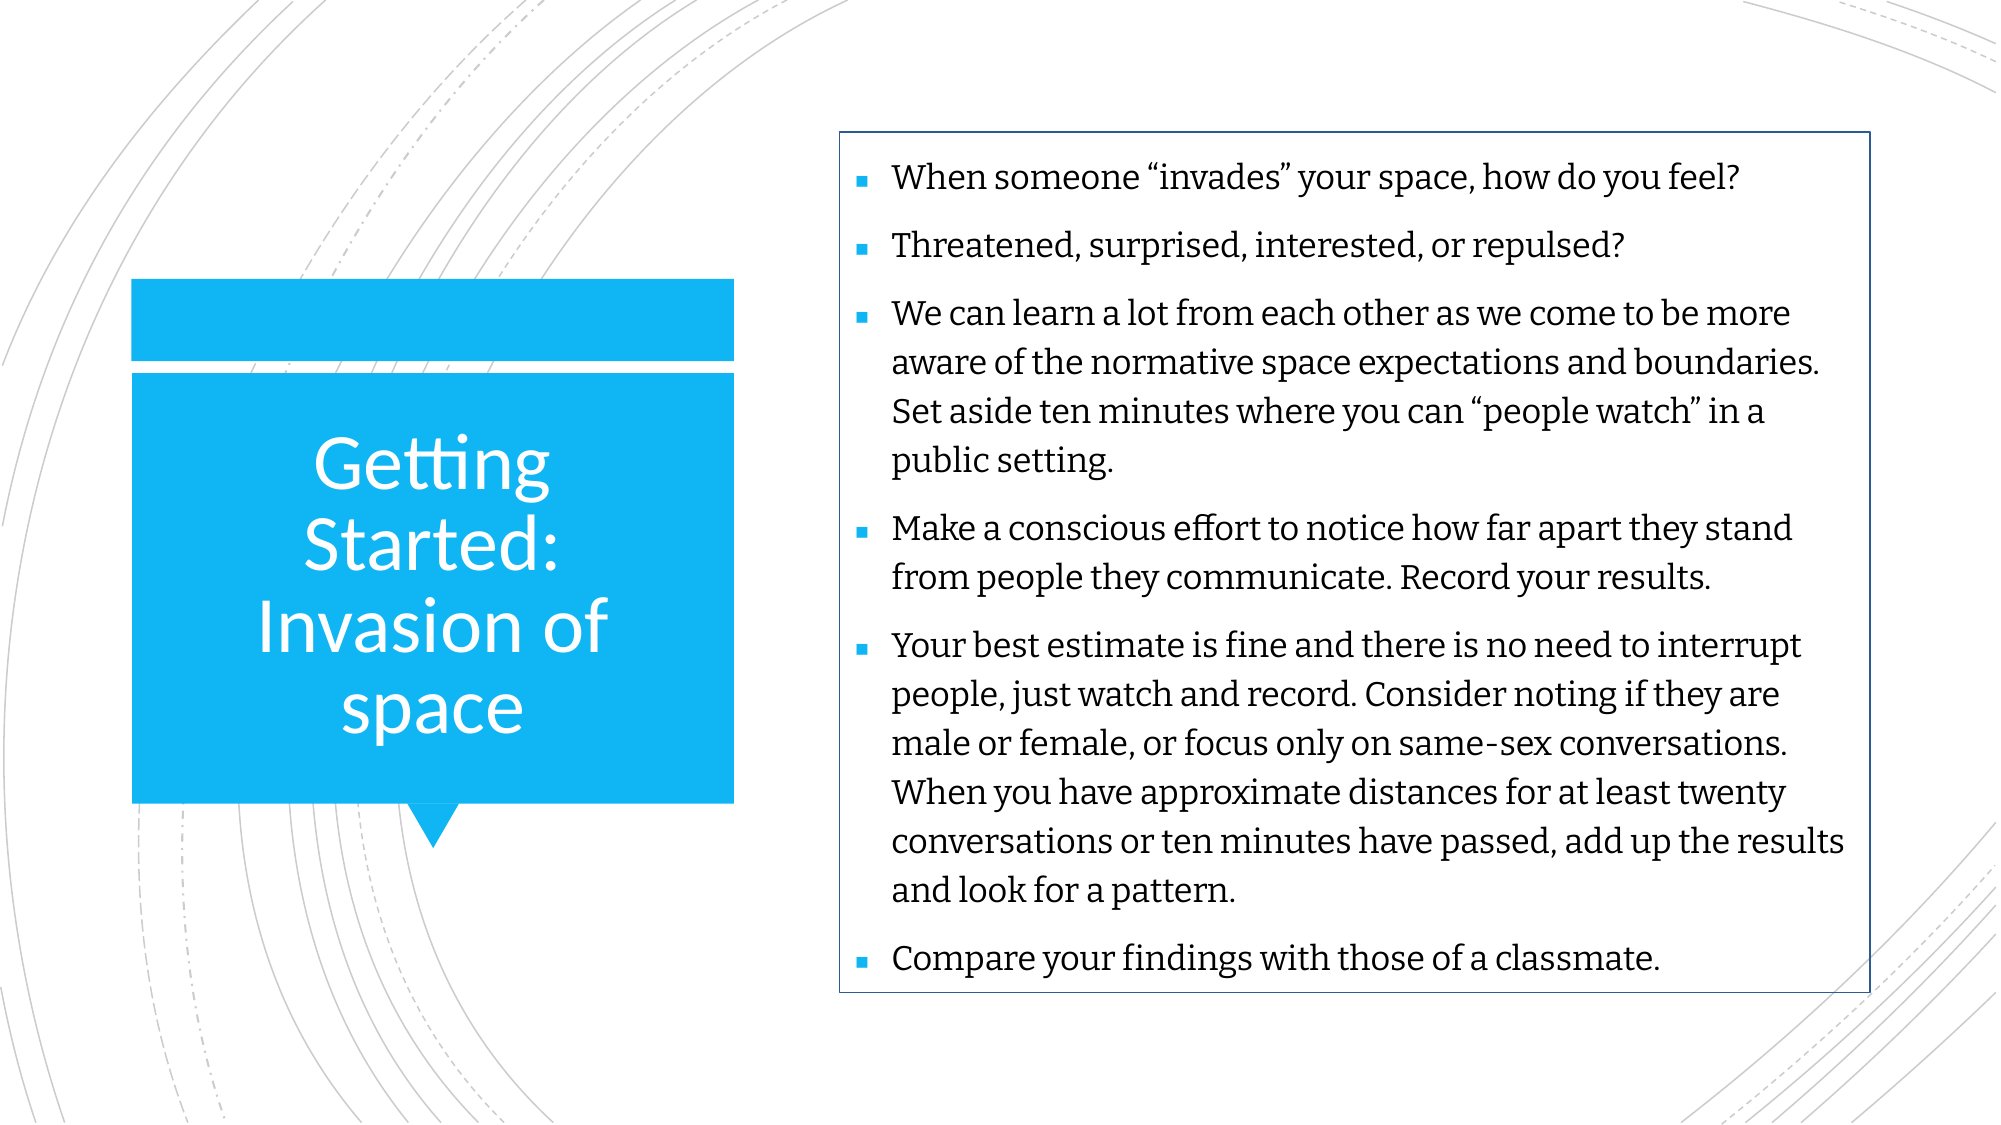

When someone “invades” your space, how do you feel?
Threatened, surprised, interested, or repulsed?
We can learn a lot from each other as we come to be more aware of the normative space expectations and boundaries. Set aside ten minutes where you can “people watch” in a public setting.
Make a conscious effort to notice how far apart they stand from people they communicate. Record your results.
Your best estimate is fine and there is no need to interrupt people, just watch and record. Consider noting if they are male or female, or focus only on same-sex conversations. When you have approximate distances for at least twenty conversations or ten minutes have passed, add up the results and look for a pattern.
Compare your findings with those of a classmate.
# Getting Started: Invasion of space